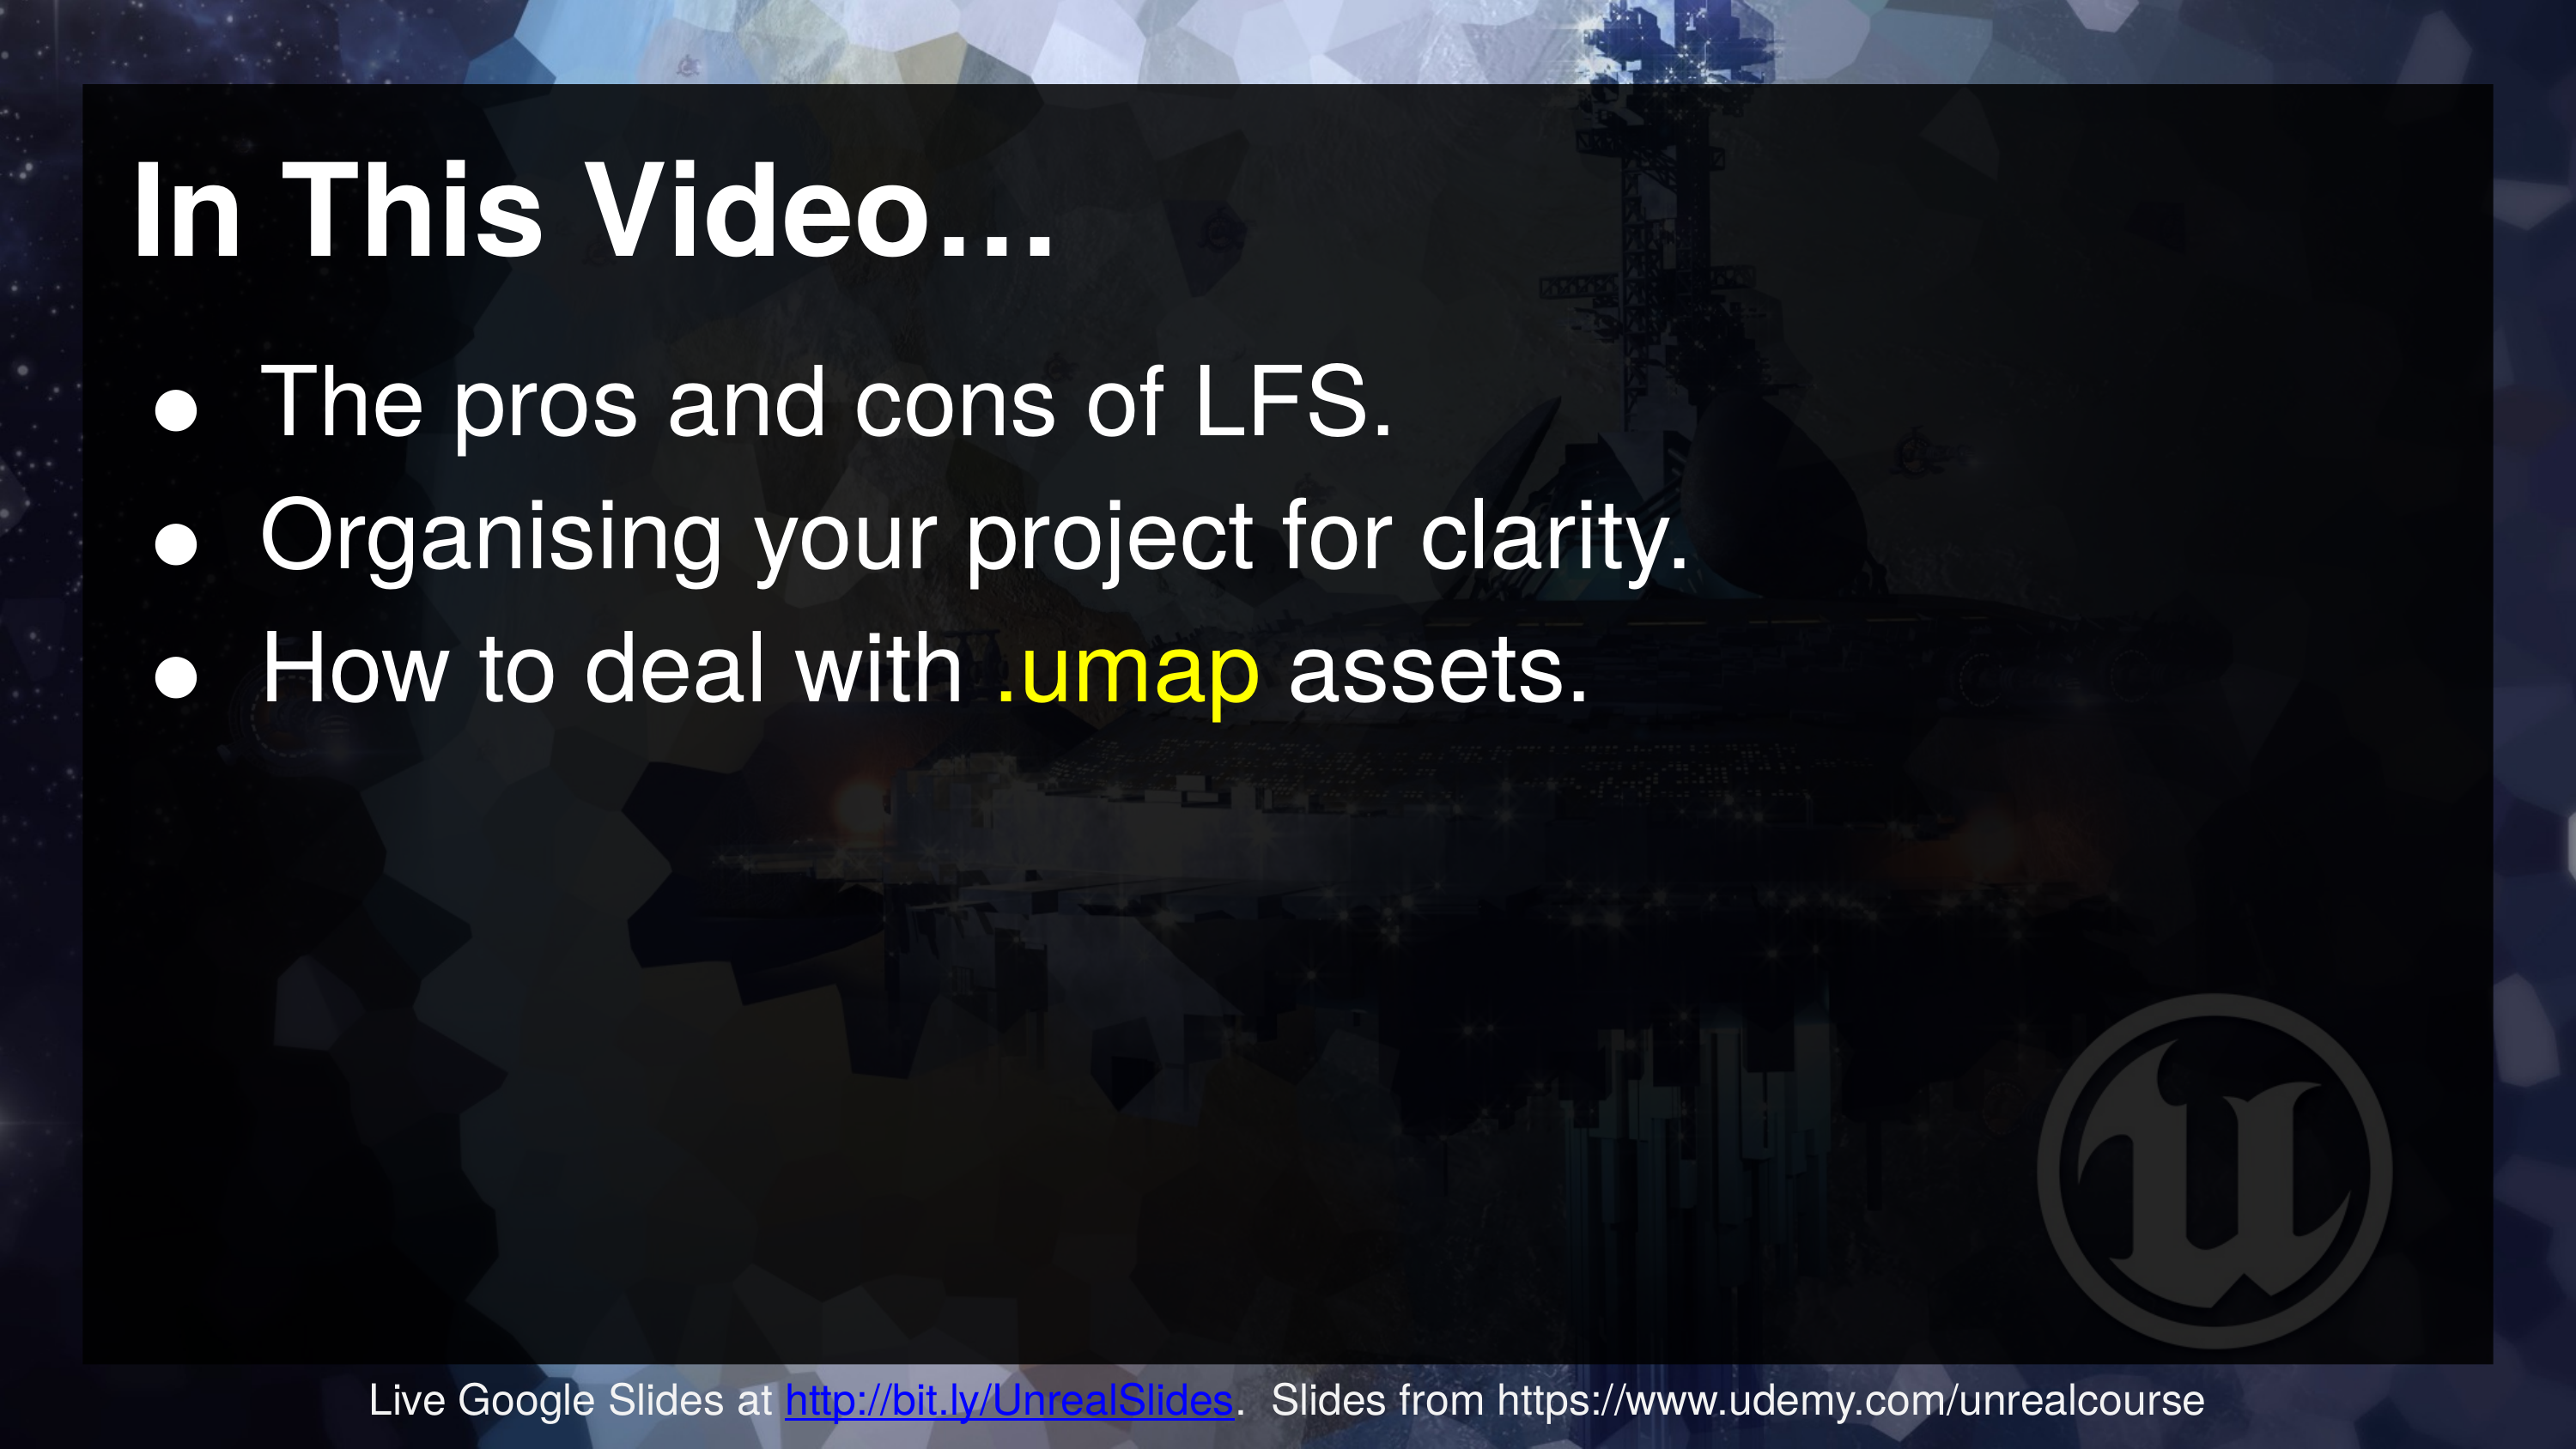

# In This Video…
The pros and cons of LFS.
Organising your project for clarity.
How to deal with .umap assets.